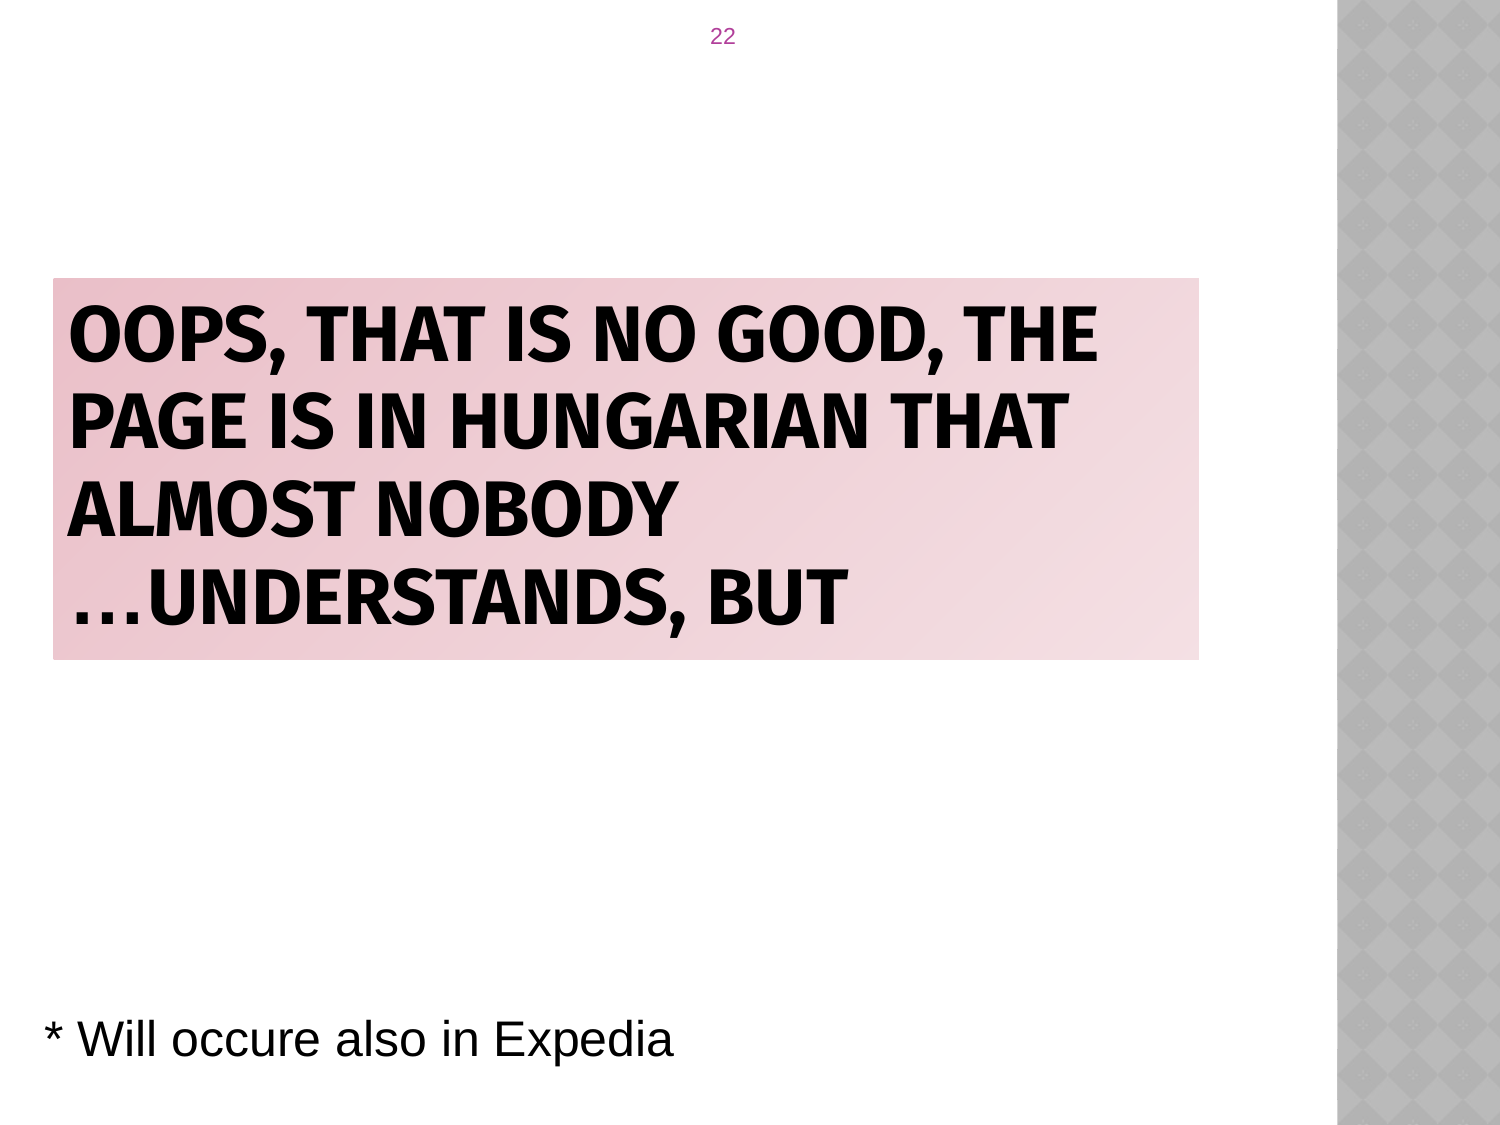

# oops, that is no good, the page is in Hungarian that almost nobody understands, but…
* Will occure also in Expedia